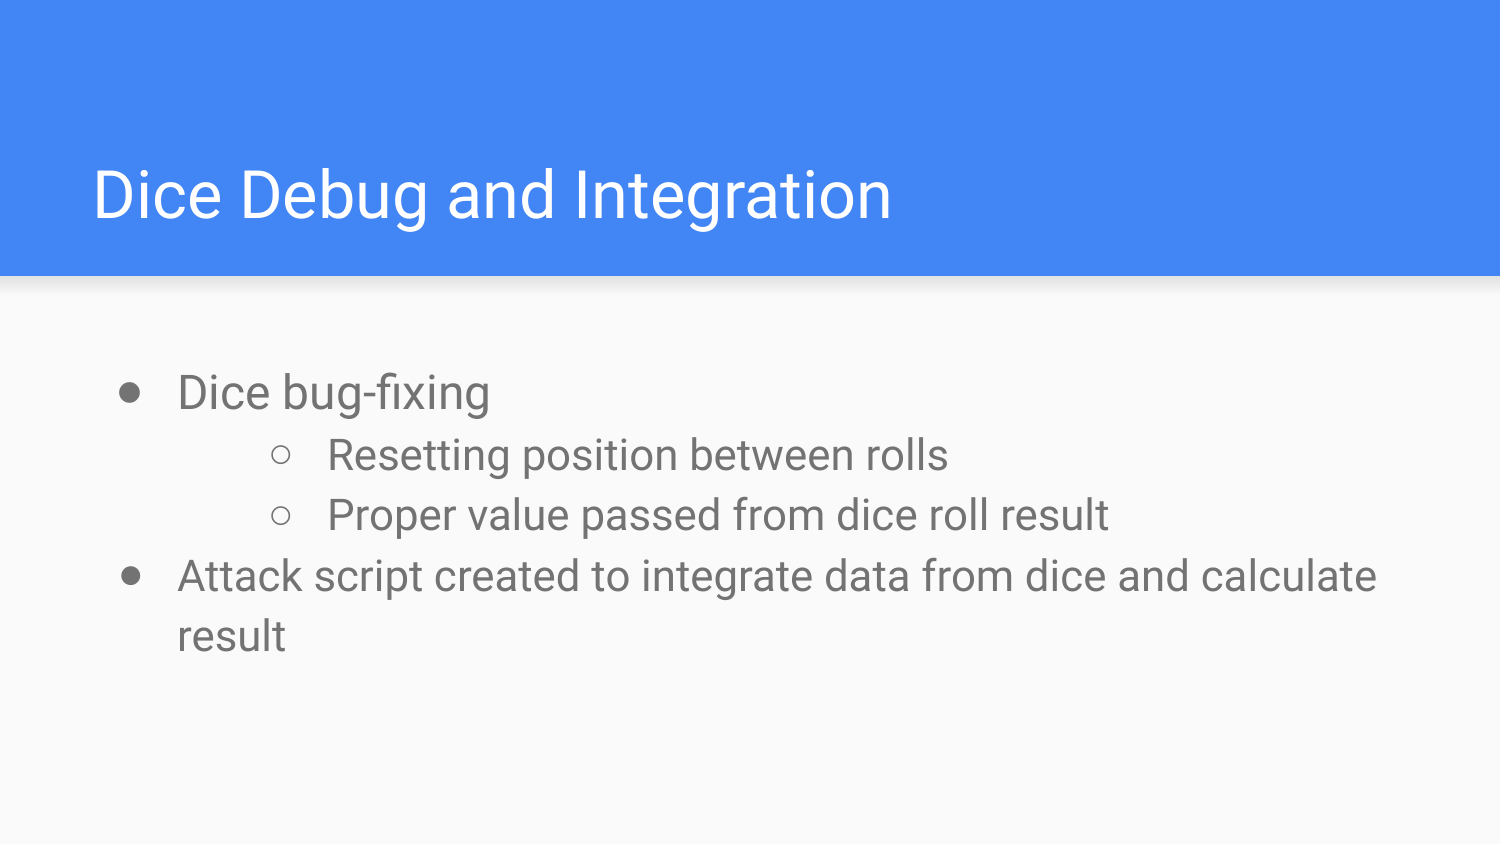

# Dice Debug and Integration

Dice bug-fixing
Resetting position between rolls
Proper value passed from dice roll result
Attack script created to integrate data from dice and calculate result